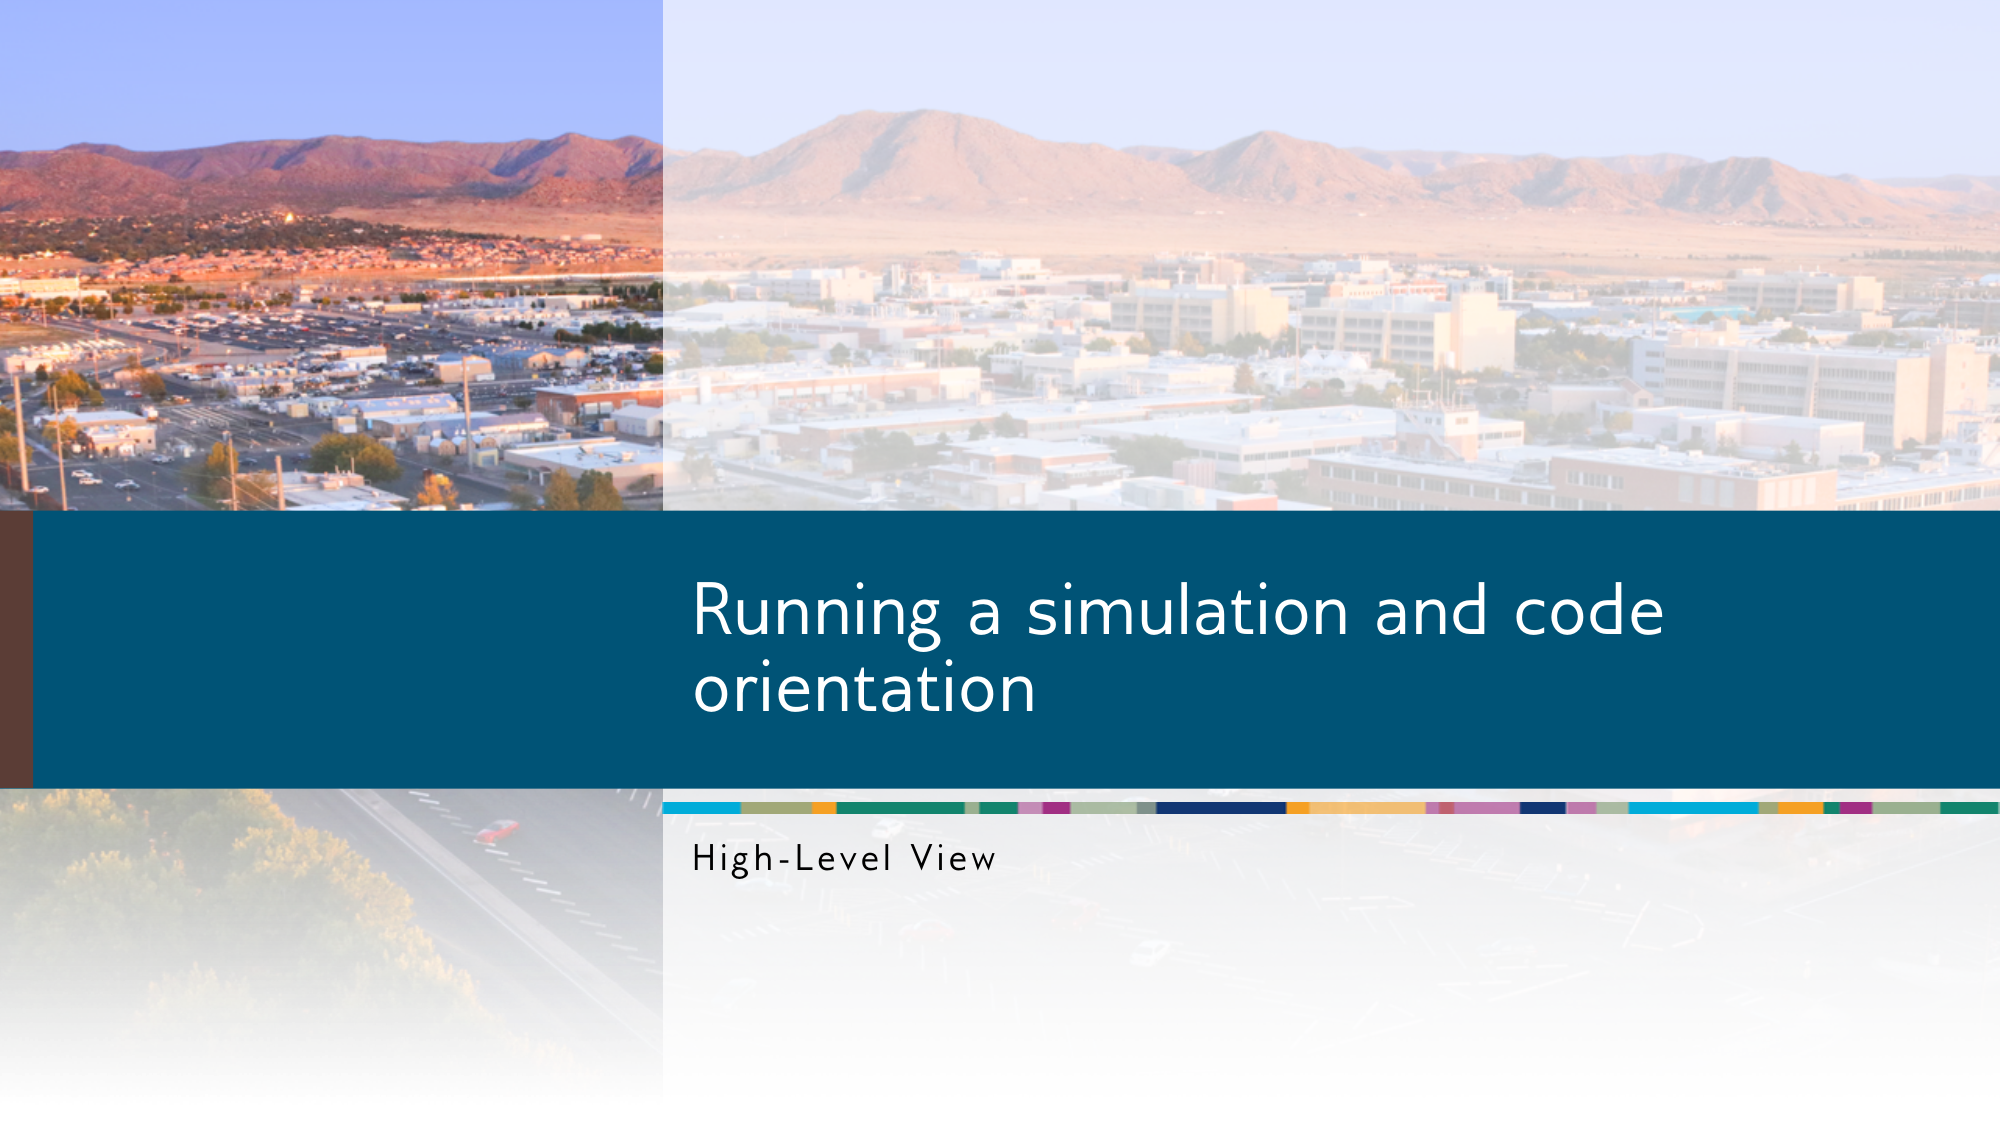

# Running a simulation and code orientation
High-Level View
7